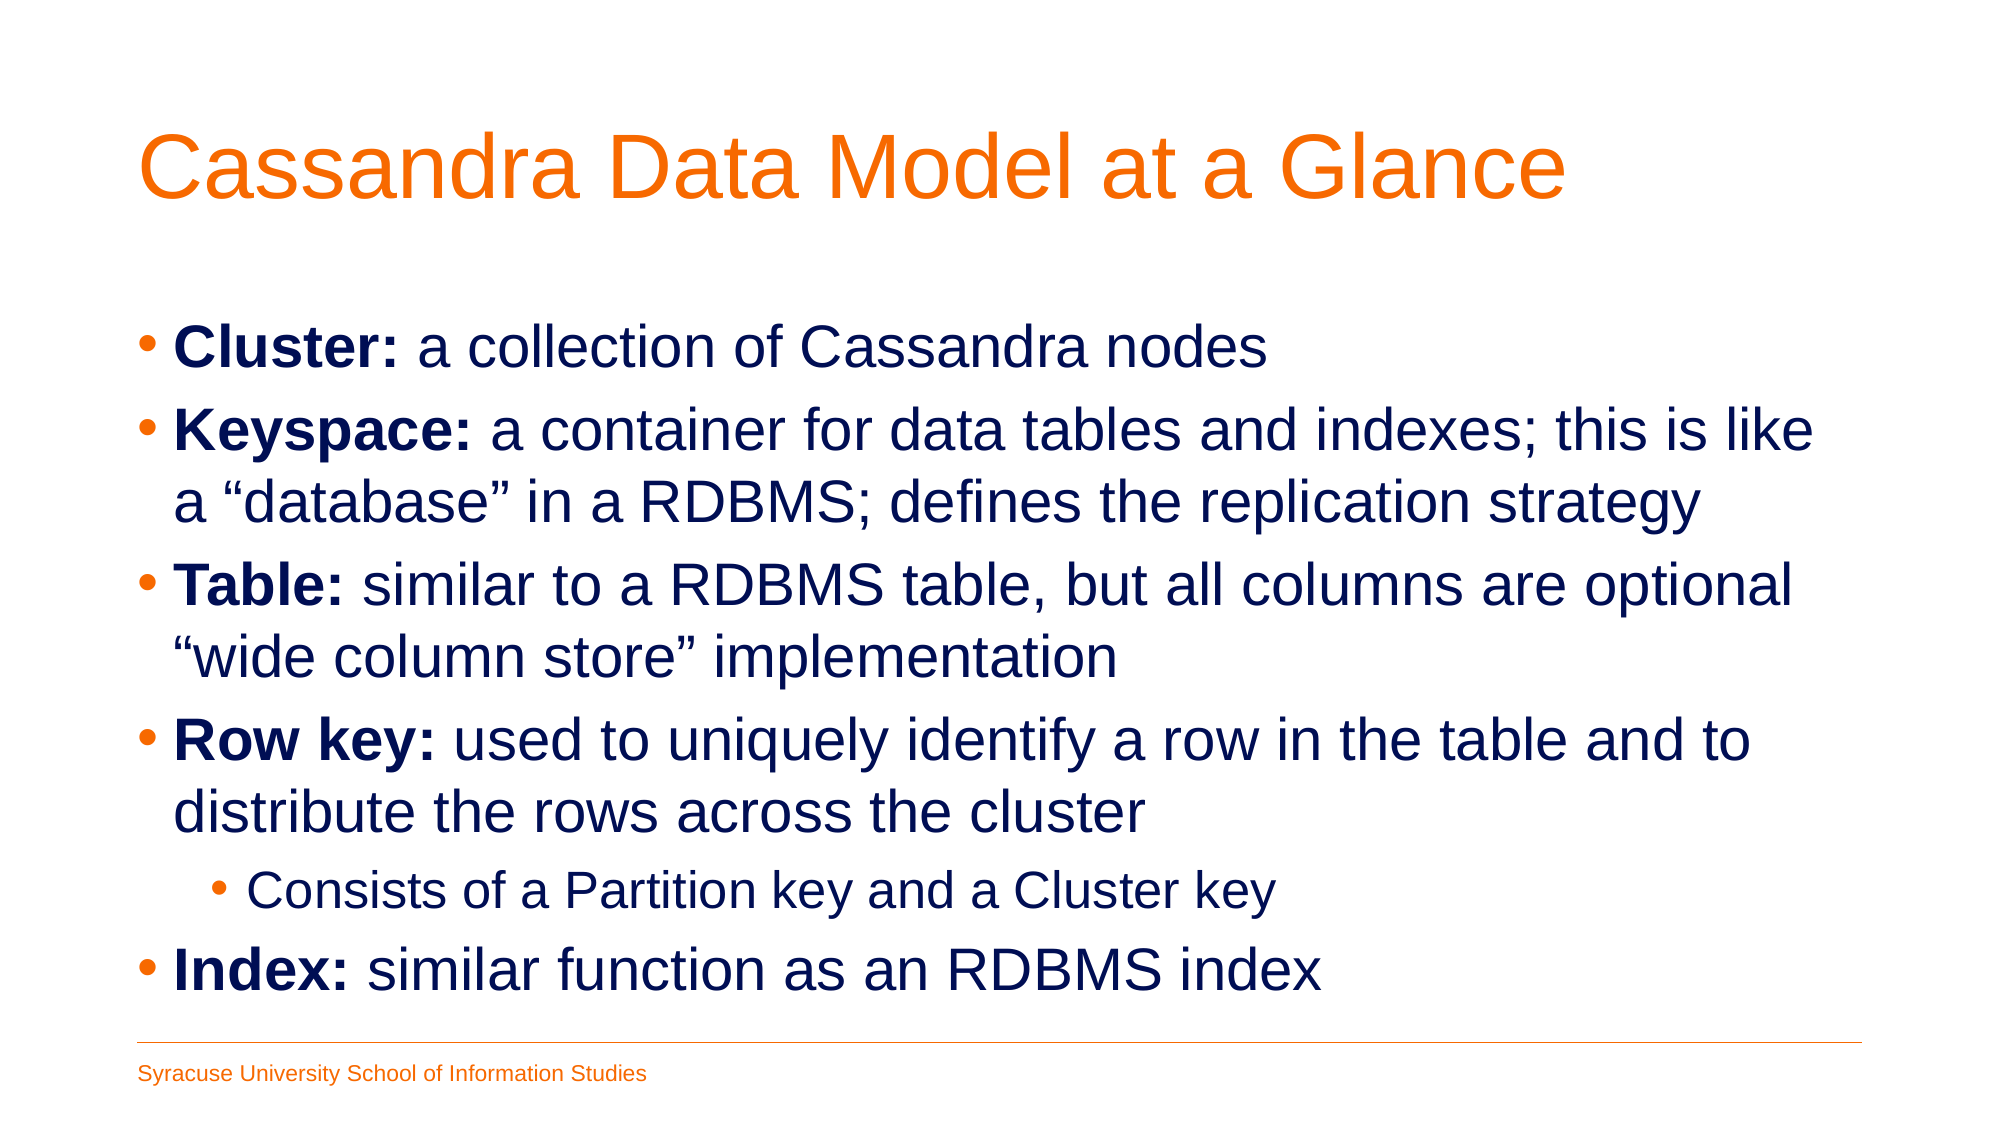

# Cassandra Data Model at a Glance
Cluster: a collection of Cassandra nodes
Keyspace: a container for data tables and indexes; this is like a “database” in a RDBMS; defines the replication strategy
Table: similar to a RDBMS table, but all columns are optional “wide column store” implementation
Row key: used to uniquely identify a row in the table and to distribute the rows across the cluster
Consists of a Partition key and a Cluster key
Index: similar function as an RDBMS index